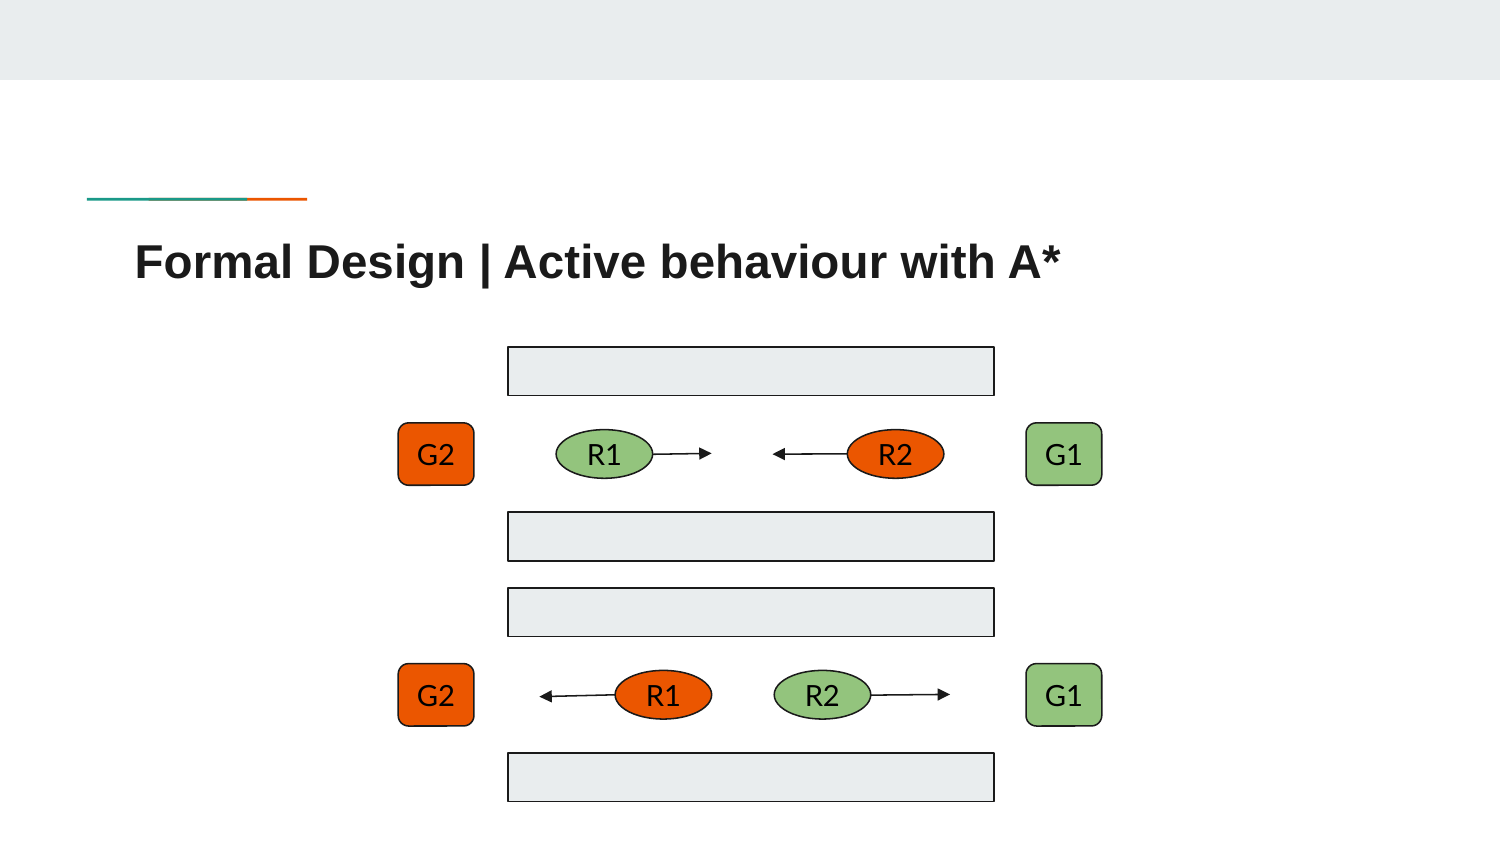

# Formal Design | Active behaviour with A*

G2
G1
R1
R2

G2
G1
R1
R2